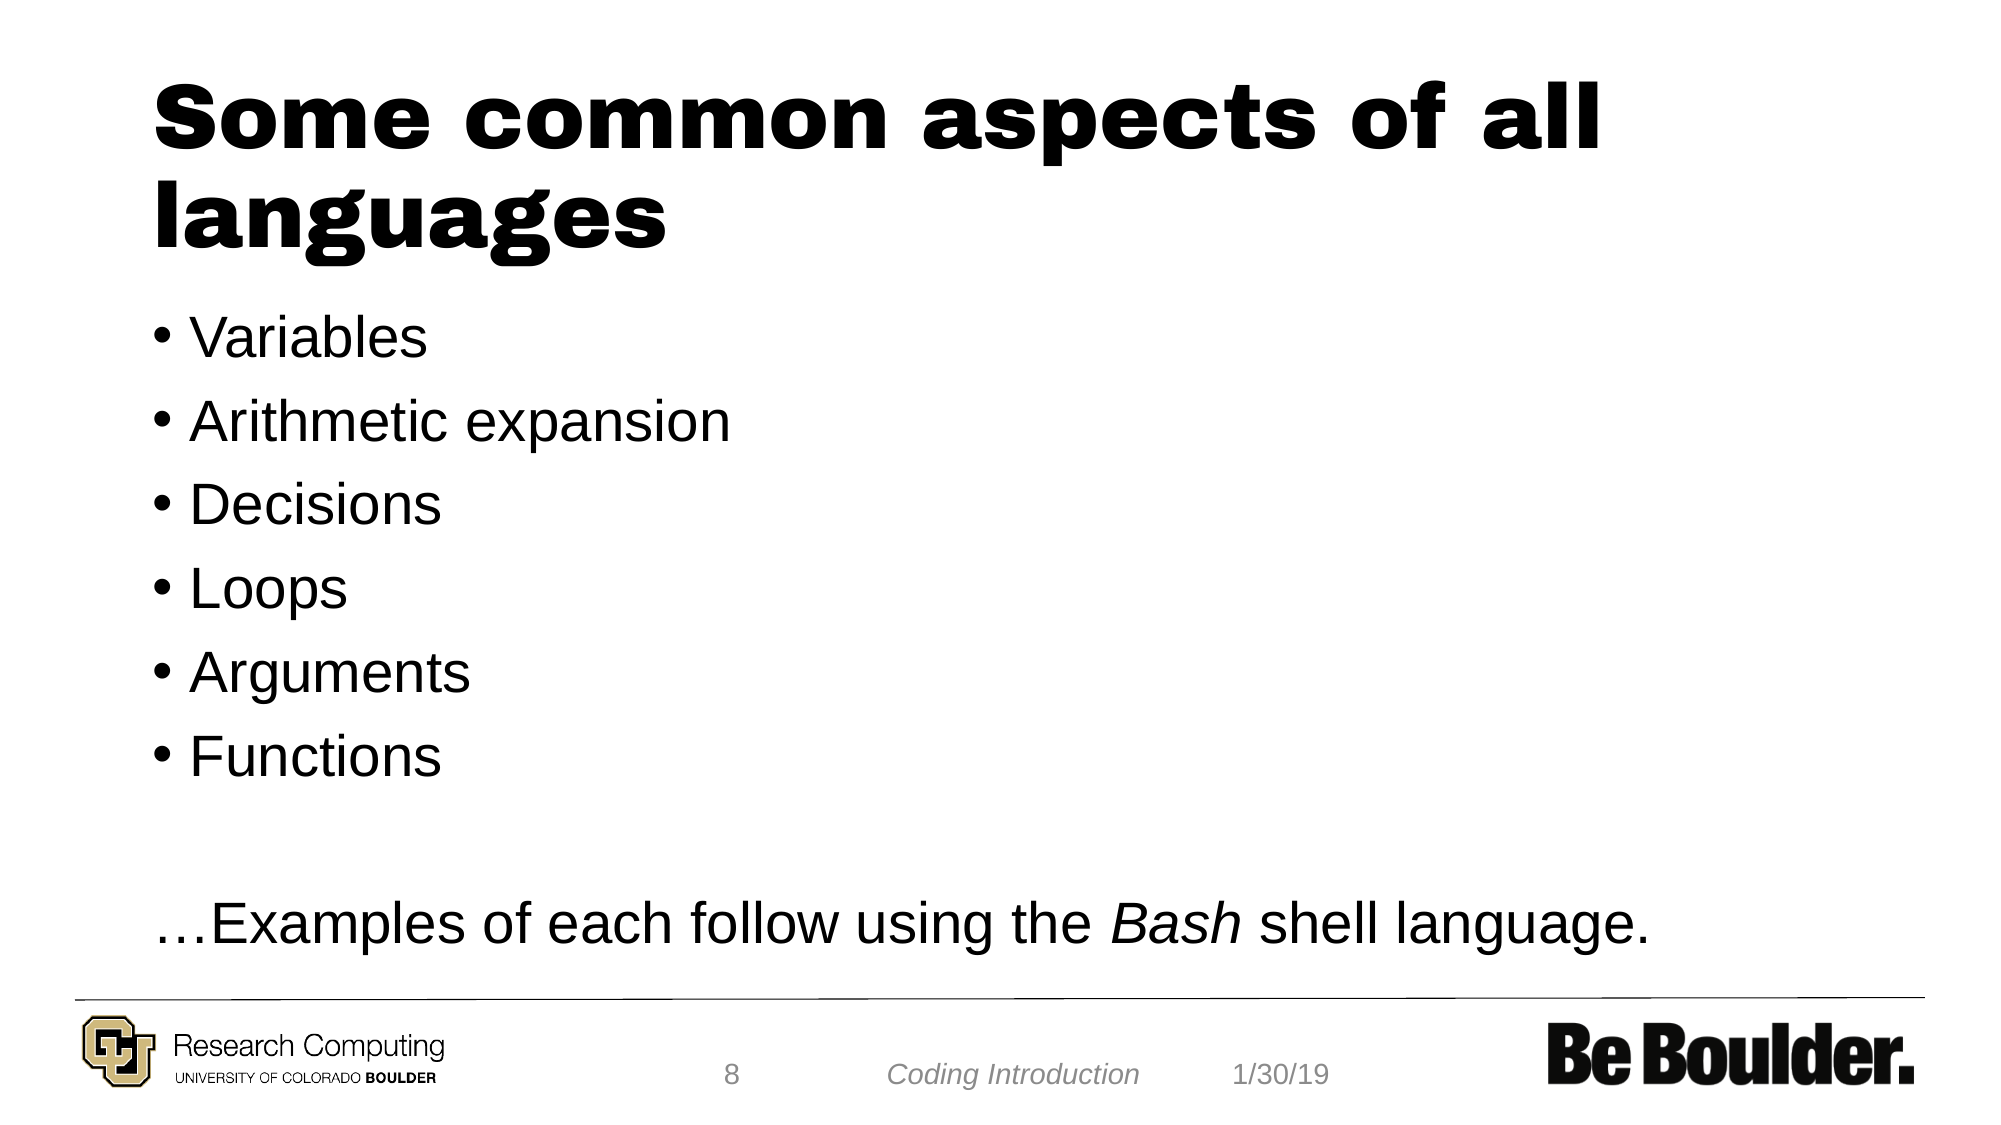

# Some common aspects of all languages
Variables
Arithmetic expansion
Decisions
Loops
Arguments
Functions

…Examples of each follow using the Bash shell language.
8
1/30/19
Coding Introduction